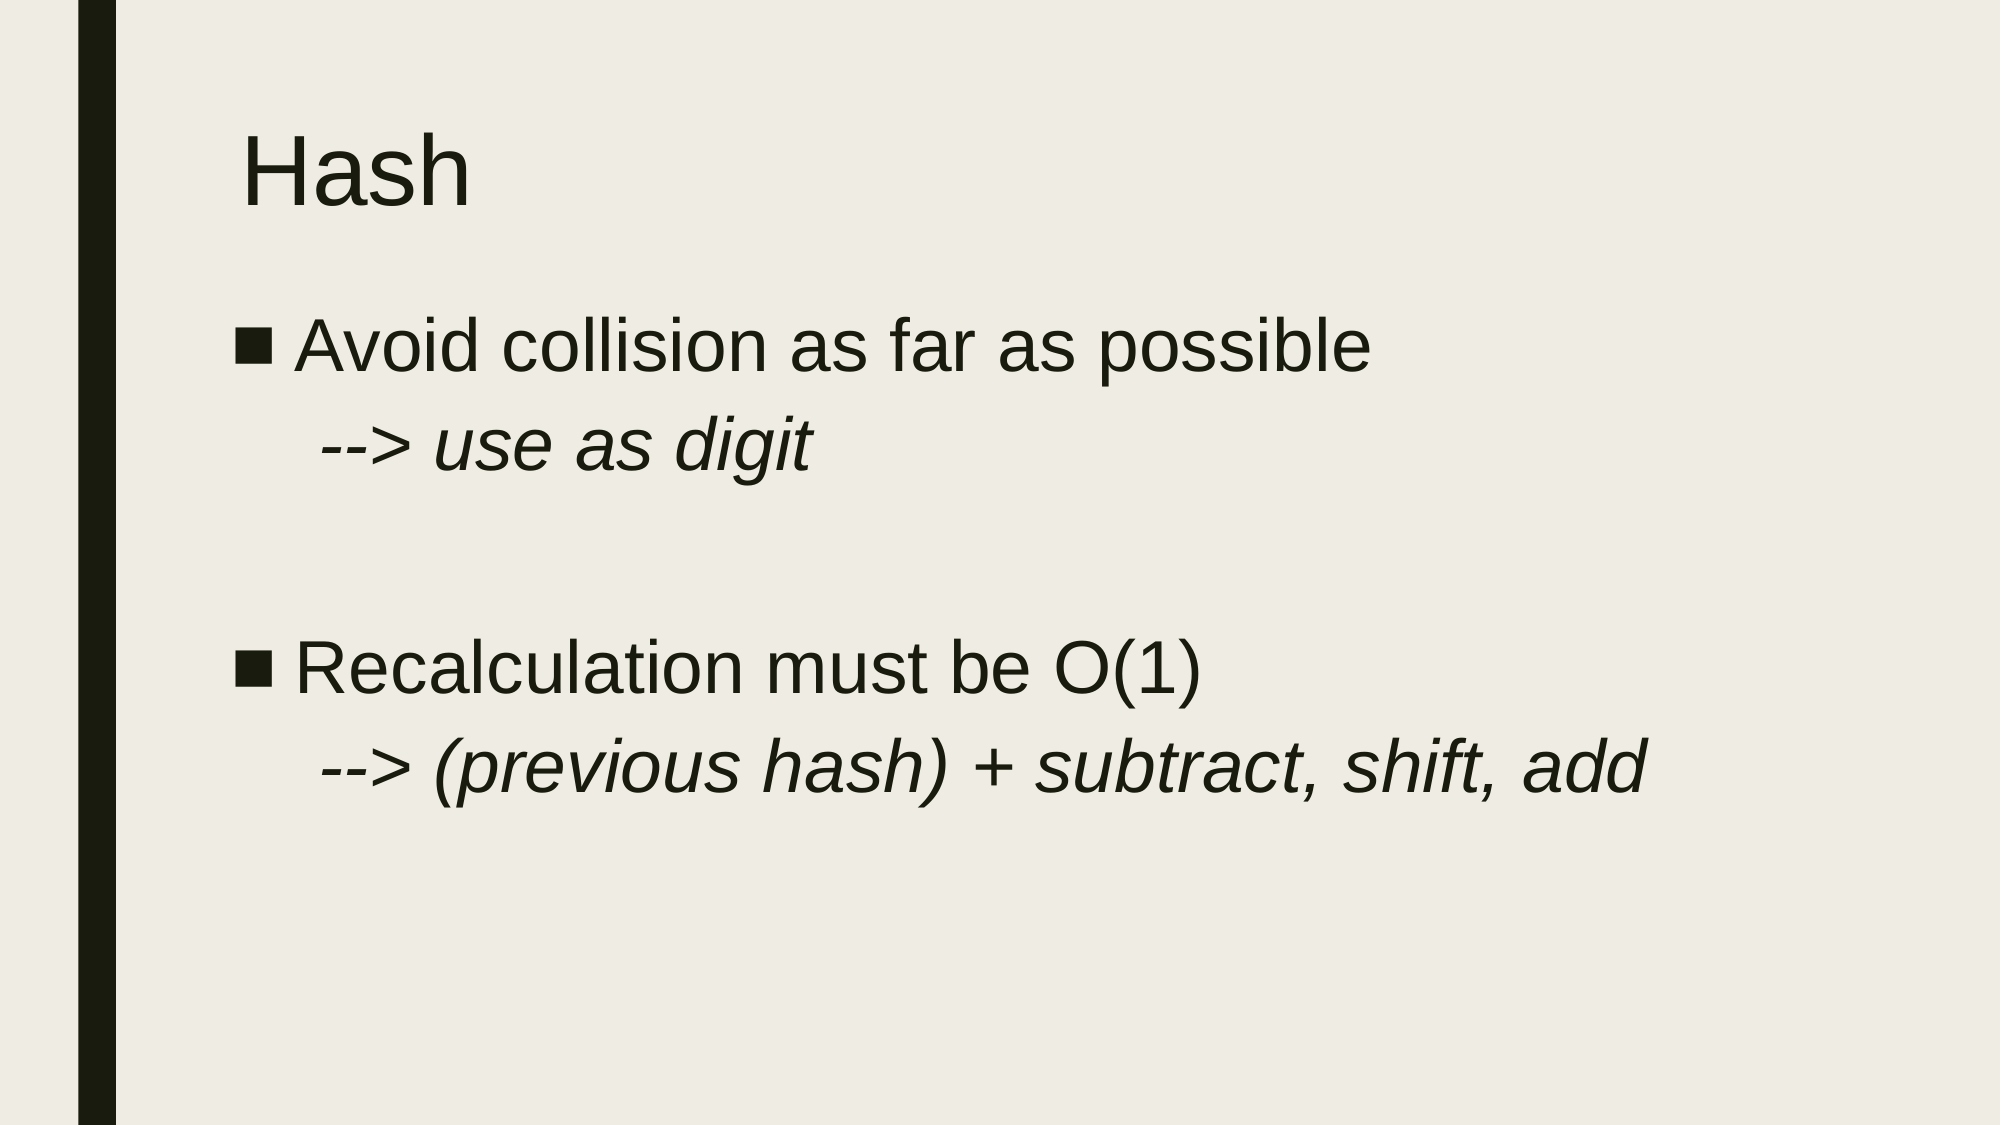

# Hash
Avoid collision as far as possible
--> use as digit

Recalculation must be O(1)
--> (previous hash) + subtract, shift, add